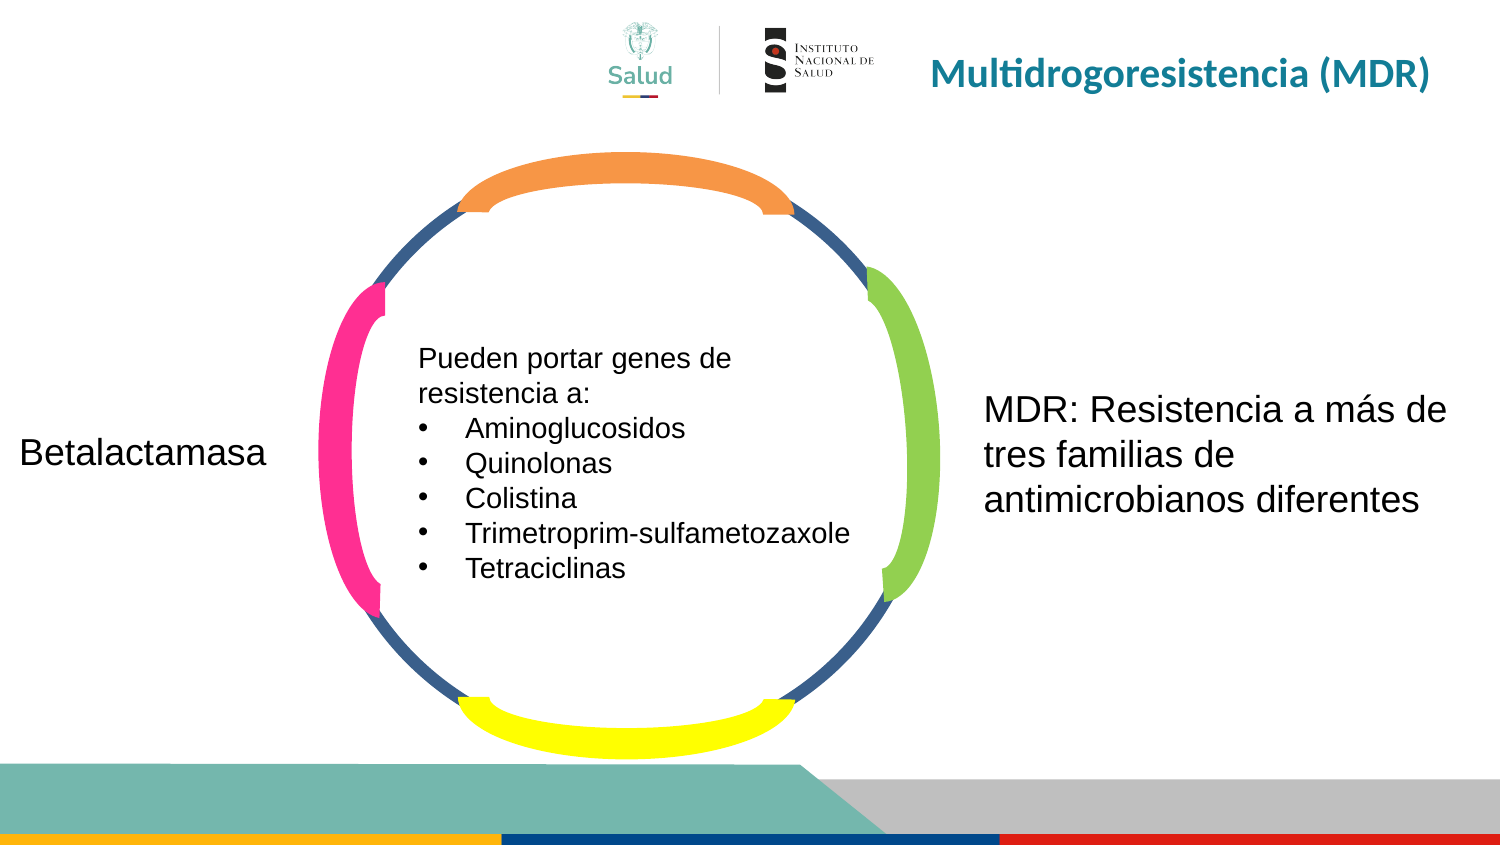

Multidrogoresistencia (MDR)

Pueden portar genes de resistencia a:
Aminoglucosidos
Quinolonas
Colistina
Trimetroprim-sulfametozaxole
Tetraciclinas

MDR: Resistencia a más de tres familias de antimicrobianos diferentes

Betalactamasa